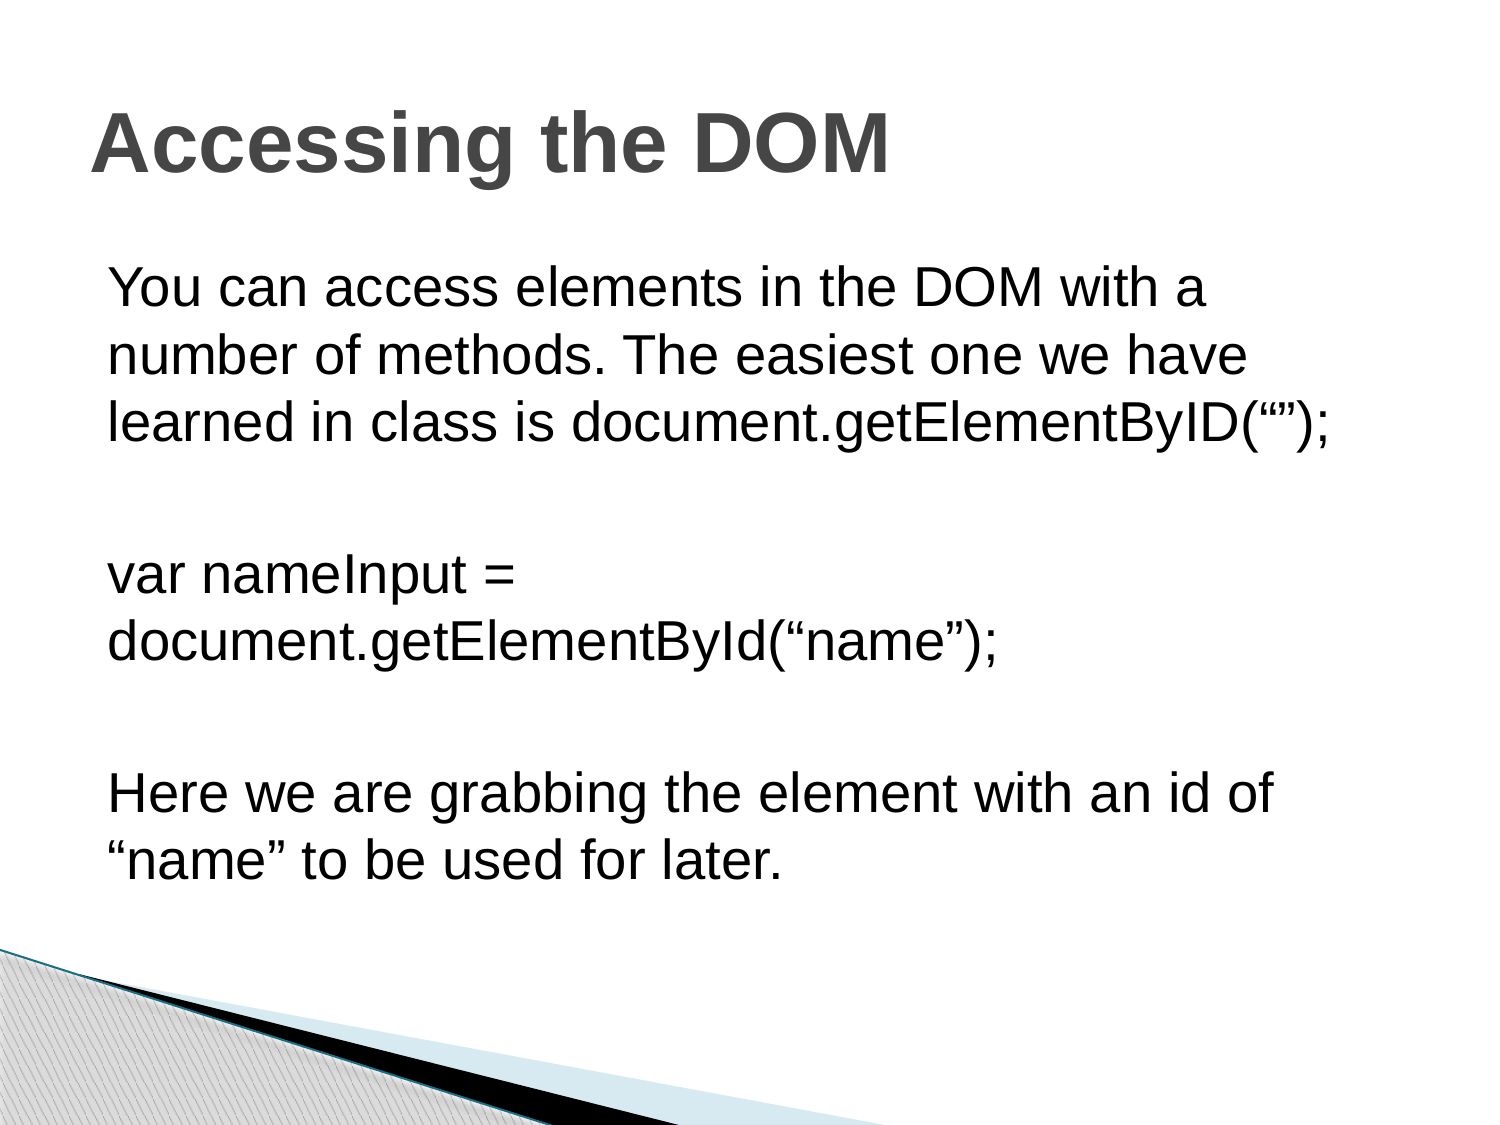

# Accessing the DOM
You can access elements in the DOM with a number of methods. The easiest one we have learned in class is document.getElementByID(“”);

var nameInput = document.getElementById(“name”);

Here we are grabbing the element with an id of “name” to be used for later.